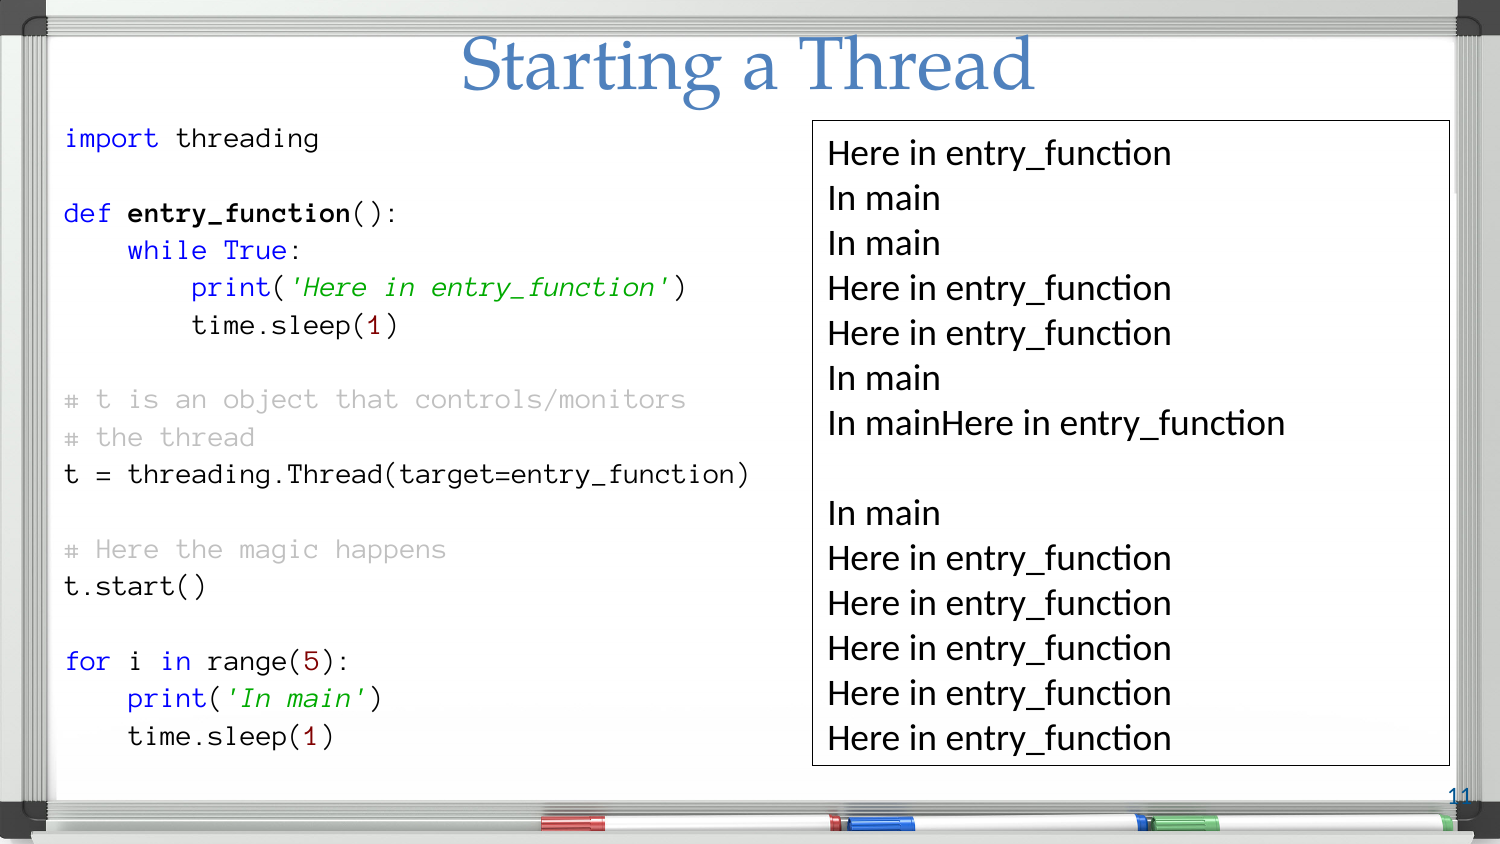

# Starting a Thread
import threading

def entry_function():
    while True:
        print('Here in entry_function')
        time.sleep(1)

# t is an object that controls/monitors
# the thread
t = threading.Thread(target=entry_function)

# Here the magic happens
t.start()

for i in range(5):
    print('In main')
    time.sleep(1)

Here in entry_function
In main
In main
Here in entry_function
Here in entry_function
In main
In mainHere in entry_function

In main
Here in entry_function
Here in entry_function
Here in entry_function
Here in entry_function
Here in entry_function
11